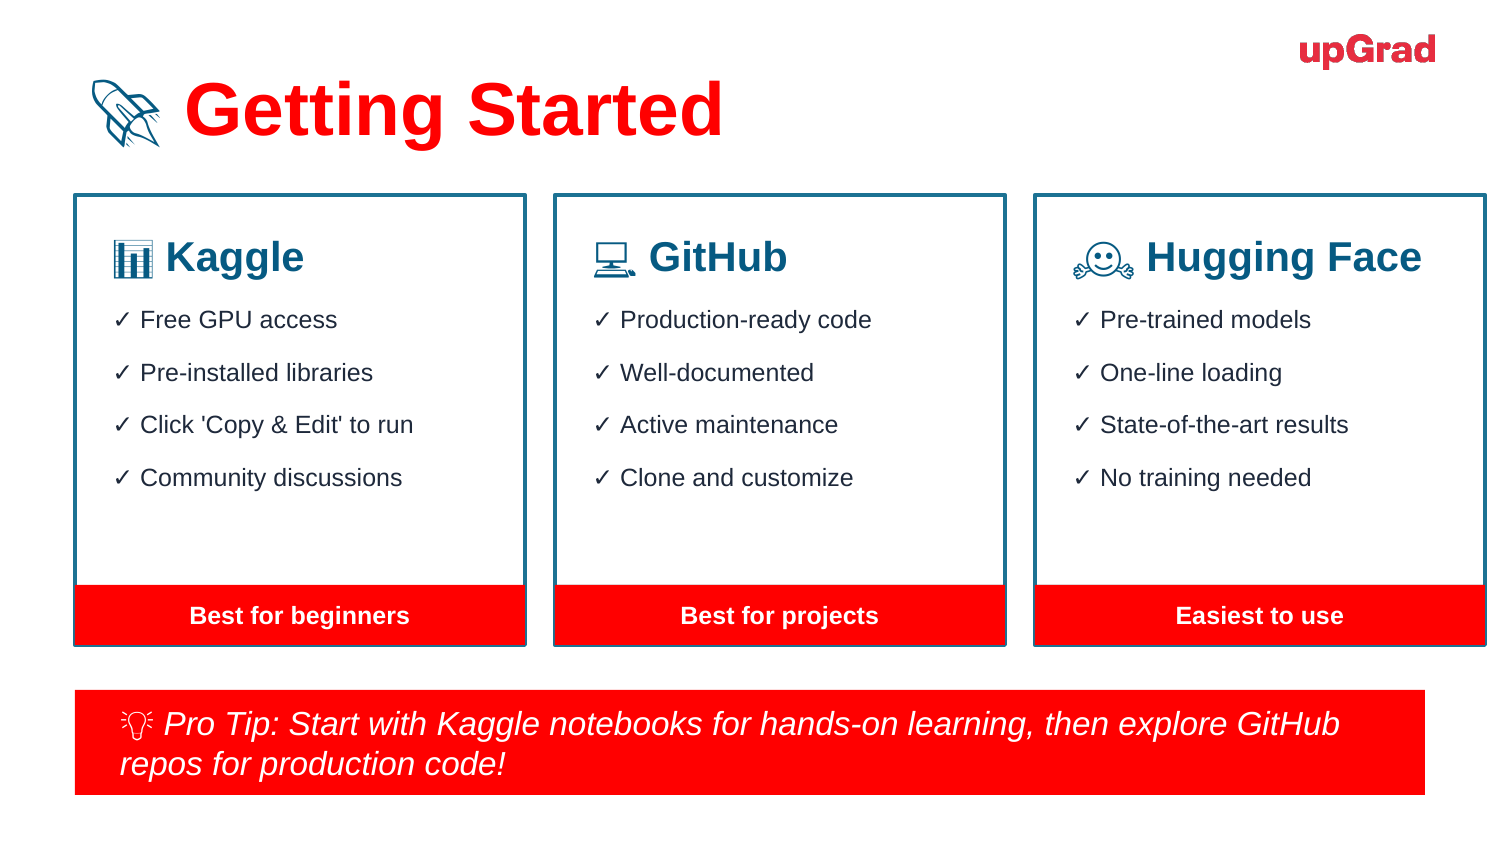

🚀 Getting Started

📊 Kaggle
💻 GitHub
🤗 Hugging Face
✓ Free GPU access
✓ Production-ready code
✓ Pre-trained models
✓ Pre-installed libraries
✓ Well-documented
✓ One-line loading
✓ Click 'Copy & Edit' to run
✓ Active maintenance
✓ State-of-the-art results
✓ Community discussions
✓ Clone and customize
✓ No training needed

Best for beginners

Best for projects

Easiest to use

💡 Pro Tip: Start with Kaggle notebooks for hands-on learning, then explore GitHub repos for production code!